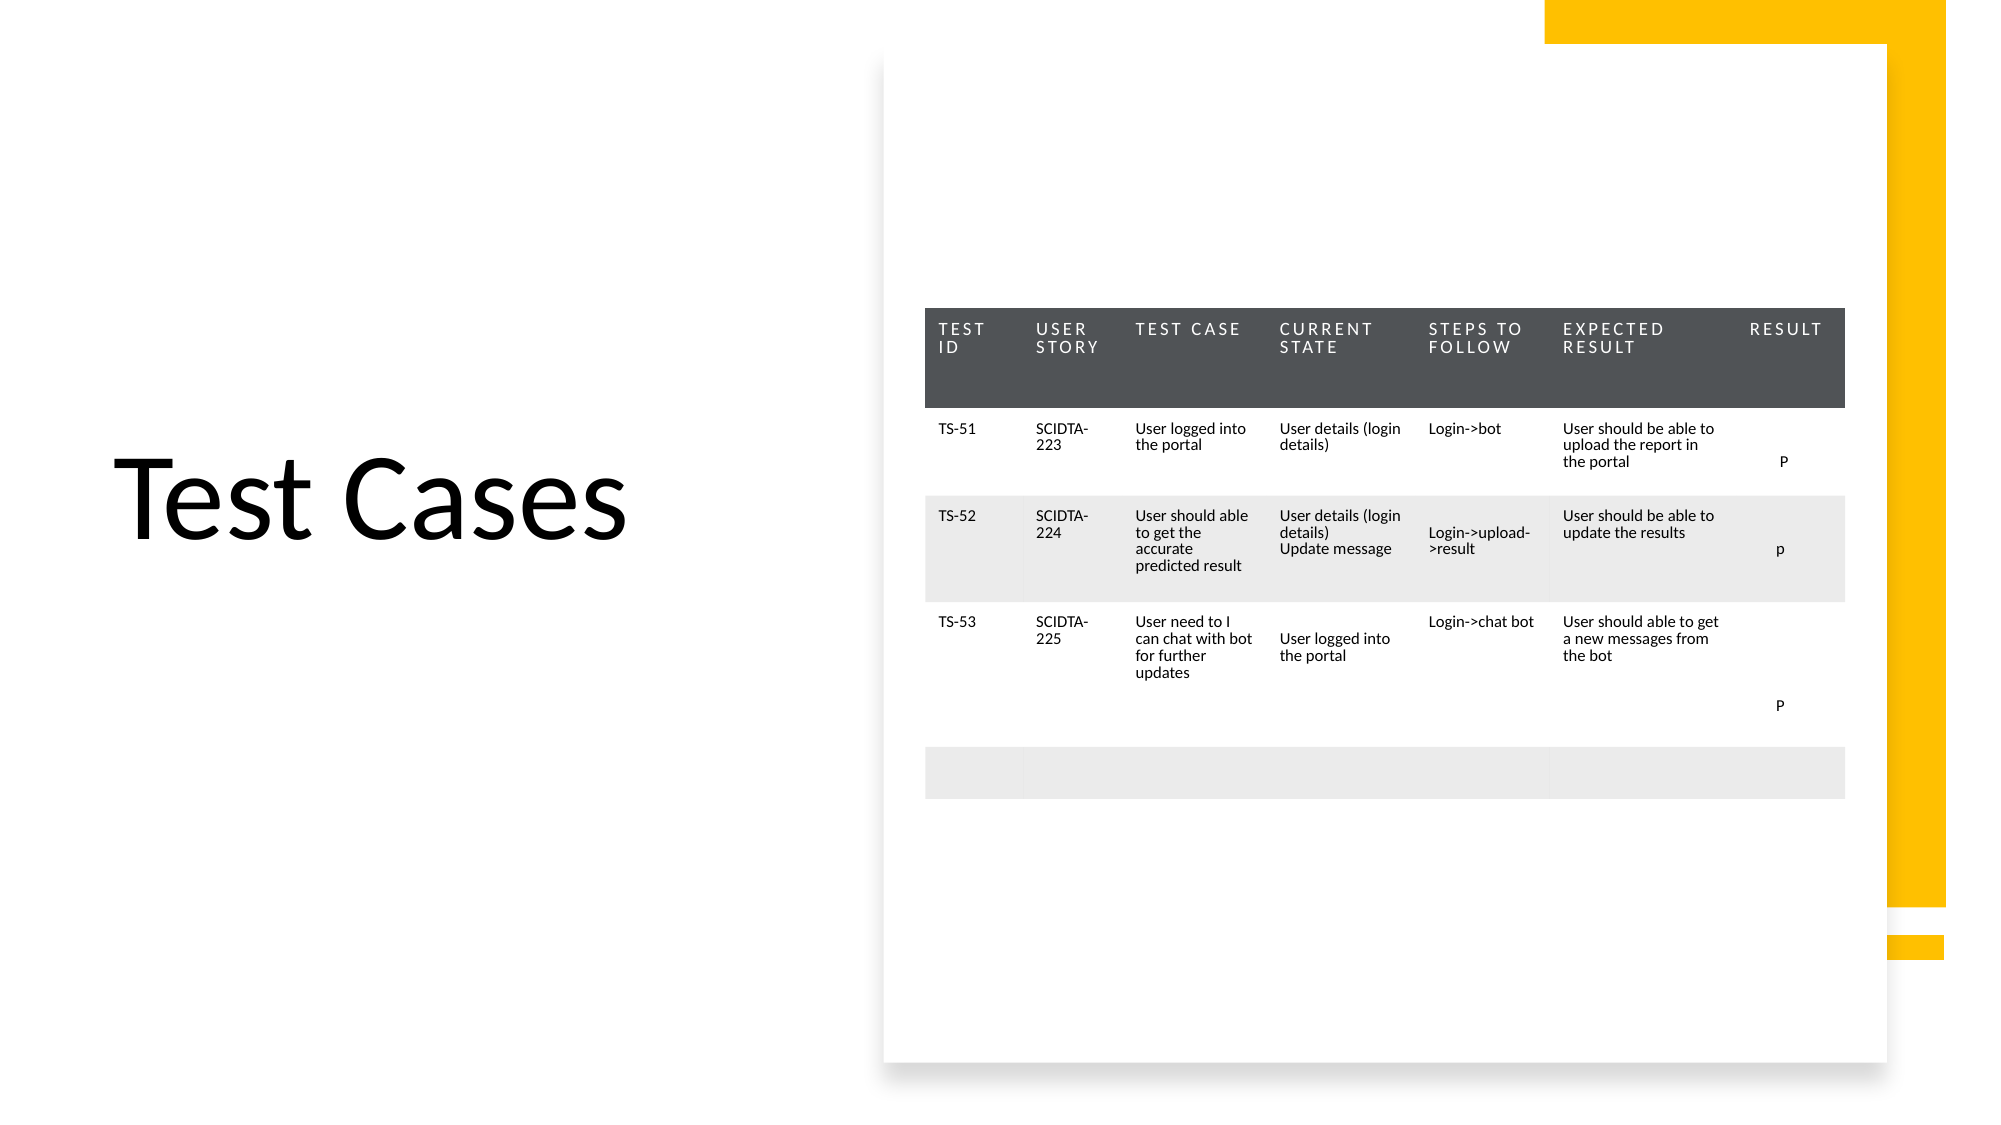

# Test Cases
| Test id | User story | Test case | Current state | Steps to follow | Expected result | result |
| --- | --- | --- | --- | --- | --- | --- |
| TS-51 | SCIDTA-223 | User logged into the portal | User details (login details) | Login->bot | User should be able to upload the report in the portal | P |
| TS-52 | SCIDTA-224 | User should able to get the accurate predicted result | User details (login details) Update message | Login->upload->result | User should be able to update the results | p |
| TS-53 | SCIDTA-225 | User need to I can chat with bot for further updates | User logged into the portal | Login->chat bot | User should able to get a new messages from the bot | P |
|  |  |  |  |  |  |  |
30